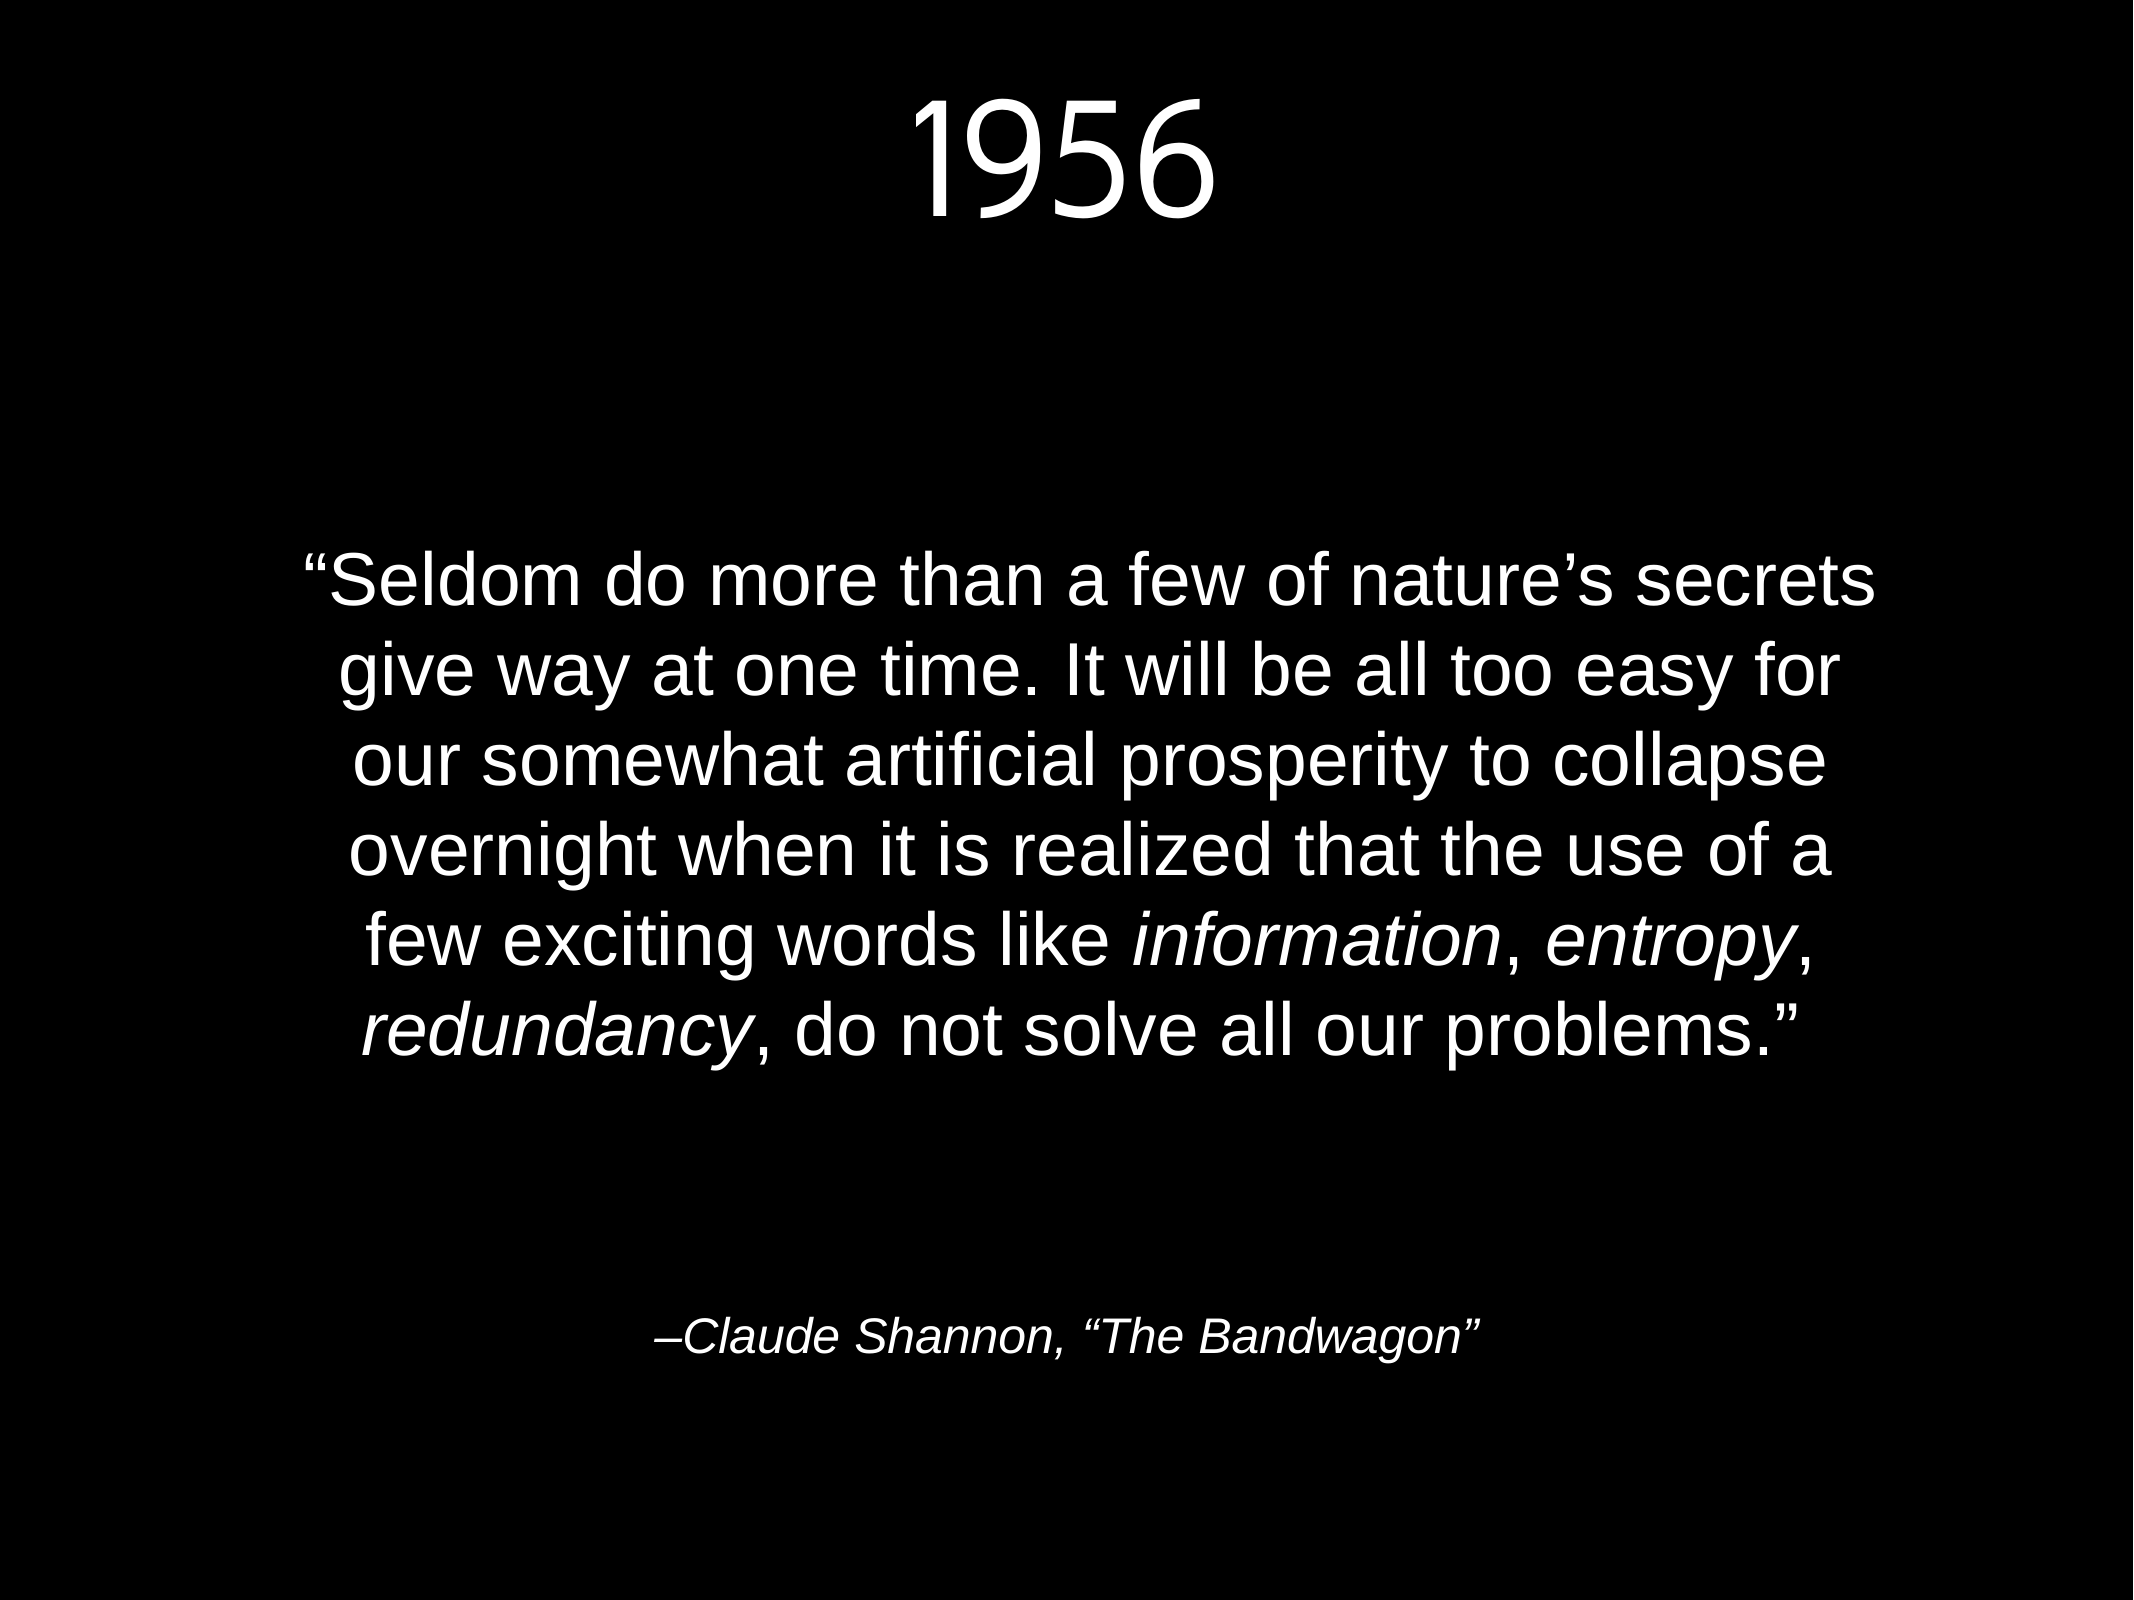

1956
“Seldom do more than a few of nature’s secrets give way at one time. It will be all too easy for our somewhat artificial prosperity to collapse overnight when it is realized that the use of a few exciting words like information, entropy, redundancy, do not solve all our problems.”
–Claude Shannon, “The Bandwagon”